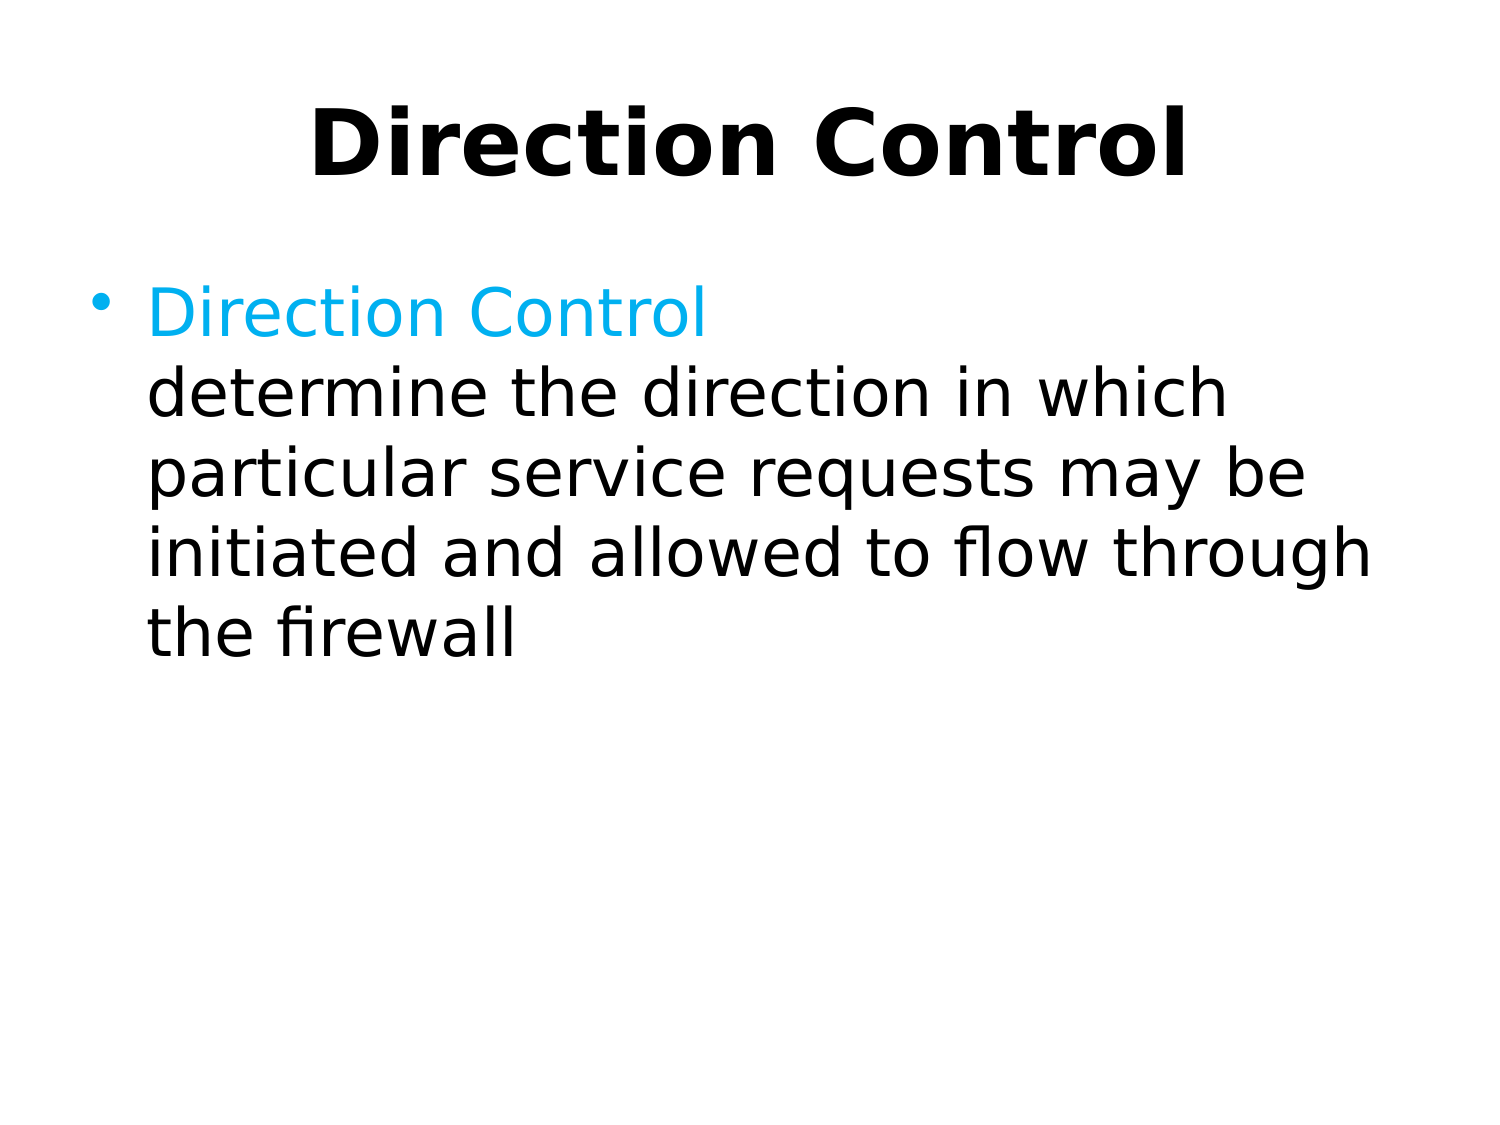

# Direction Control
Direction Control                           determine the direction in which particular service requests may be initiated and allowed to flow through the firewall